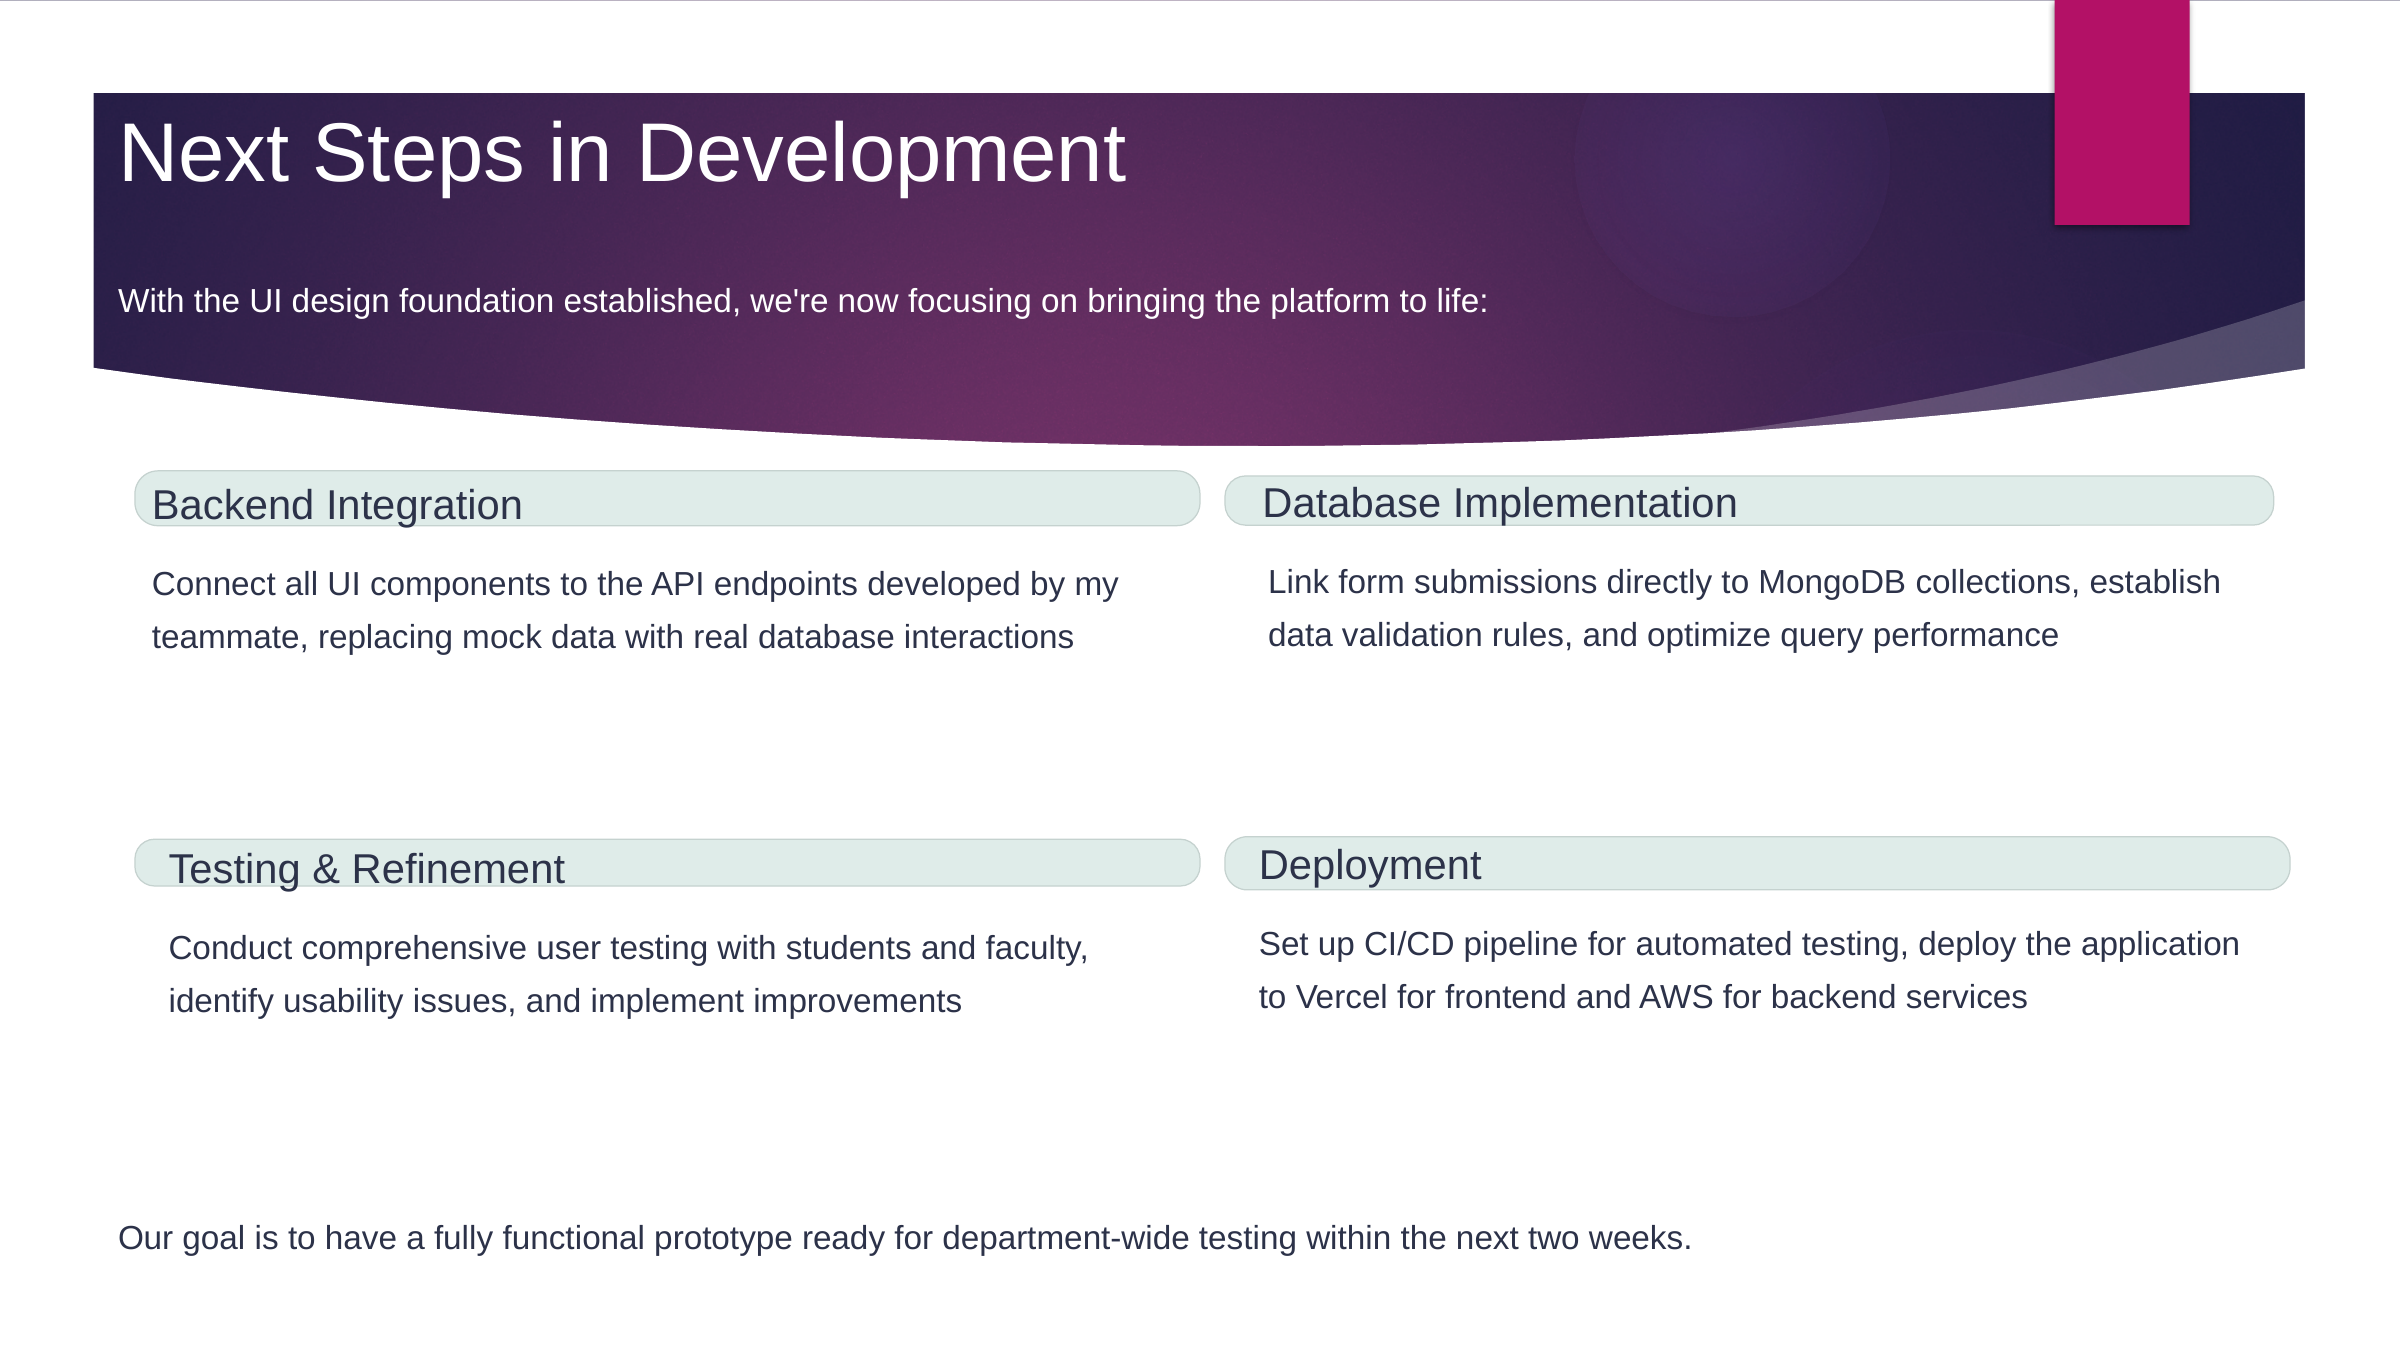

Next Steps in Development
With the UI design foundation established, we're now focusing on bringing the platform to life:

Database Implementation
Backend Integration

Link form submissions directly to MongoDB collections, establish data validation rules, and optimize query performance
Connect all UI components to the API endpoints developed by my teammate, replacing mock data with real database interactions
Deployment

Testing & Refinement
Set up CI/CD pipeline for automated testing, deploy the application to Vercel for frontend and AWS for backend services
Conduct comprehensive user testing with students and faculty, identify usability issues, and implement improvements
Our goal is to have a fully functional prototype ready for department-wide testing within the next two weeks.